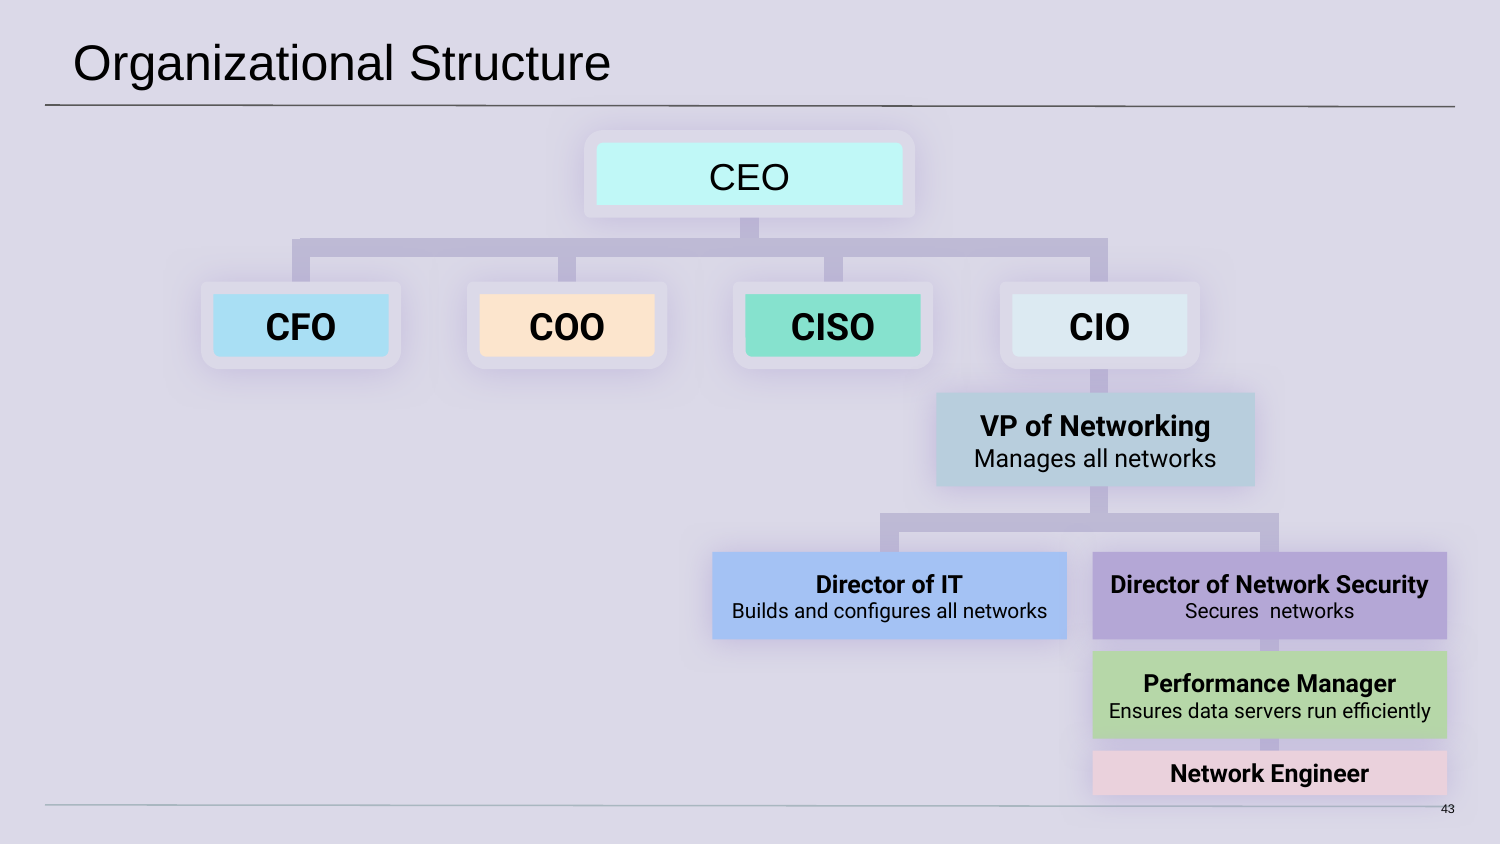

# Organizational Structure
CEO
CFO
COO
CISO
CIO

VP of Networking
Manages all networks
Director of IT
Builds and configures all networks
Director of Network Security
Secures  networks
Performance Manager
Ensures data servers run efficiently
Network Engineer
43